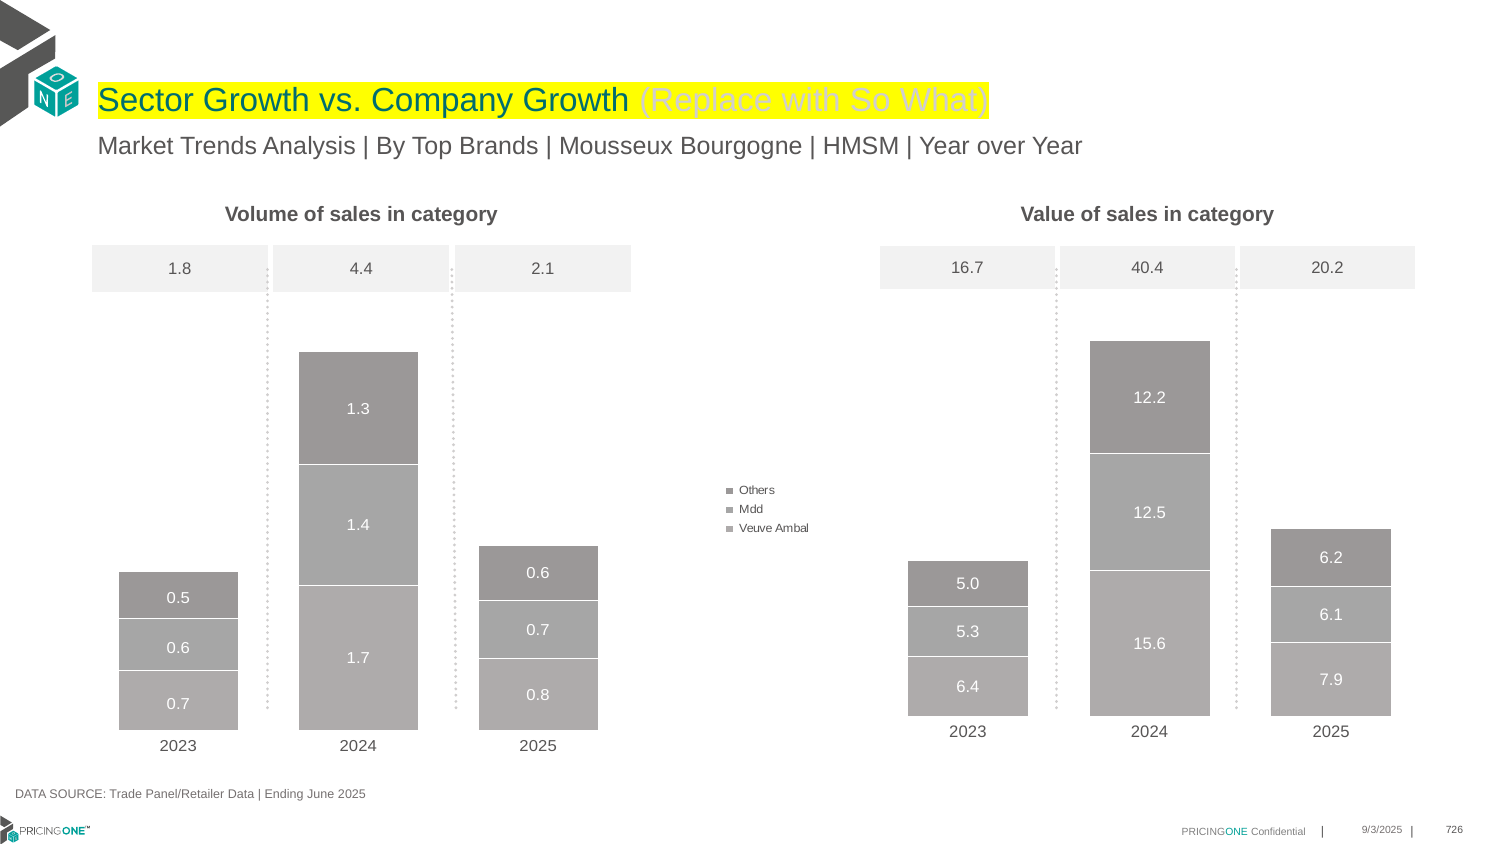

# Sector Growth vs. Company Growth (Replace with So What)
Market Trends Analysis | By Top Brands | Mousseux Bourgogne | HMSM | Year over Year
| Value of sales in category |  |  |
| --- | --- | --- |
| 16.7 | 40.4 | 20.2 |
| Volume of sales in category |  |  |
| --- | --- | --- |
| 1.8 | 4.4 | 2.1 |

### Chart

| Category | Veuve Ambal | Mdd | Others |
|---|---|---|---|
| 2023 | 6.418419 | 5.335408 | 4.984677 |
| 2024 | 15.637544 | 12.535428 | 12.242826 |
| 2025 | 7.895088 | 6.069386 | 6.236258 |

### Chart

| Category | Veuve Ambal | Mdd | Others |
|---|---|---|---|
| 2023 | 0.698697 | 0.595446 | 0.545302 |
| 2024 | 1.680031 | 1.389988 | 1.296514 |
| 2025 | 0.835784 | 0.667779 | 0.636696 |
DATA SOURCE: Trade Panel/Retailer Data | Ending June 2025

9/3/2025
726